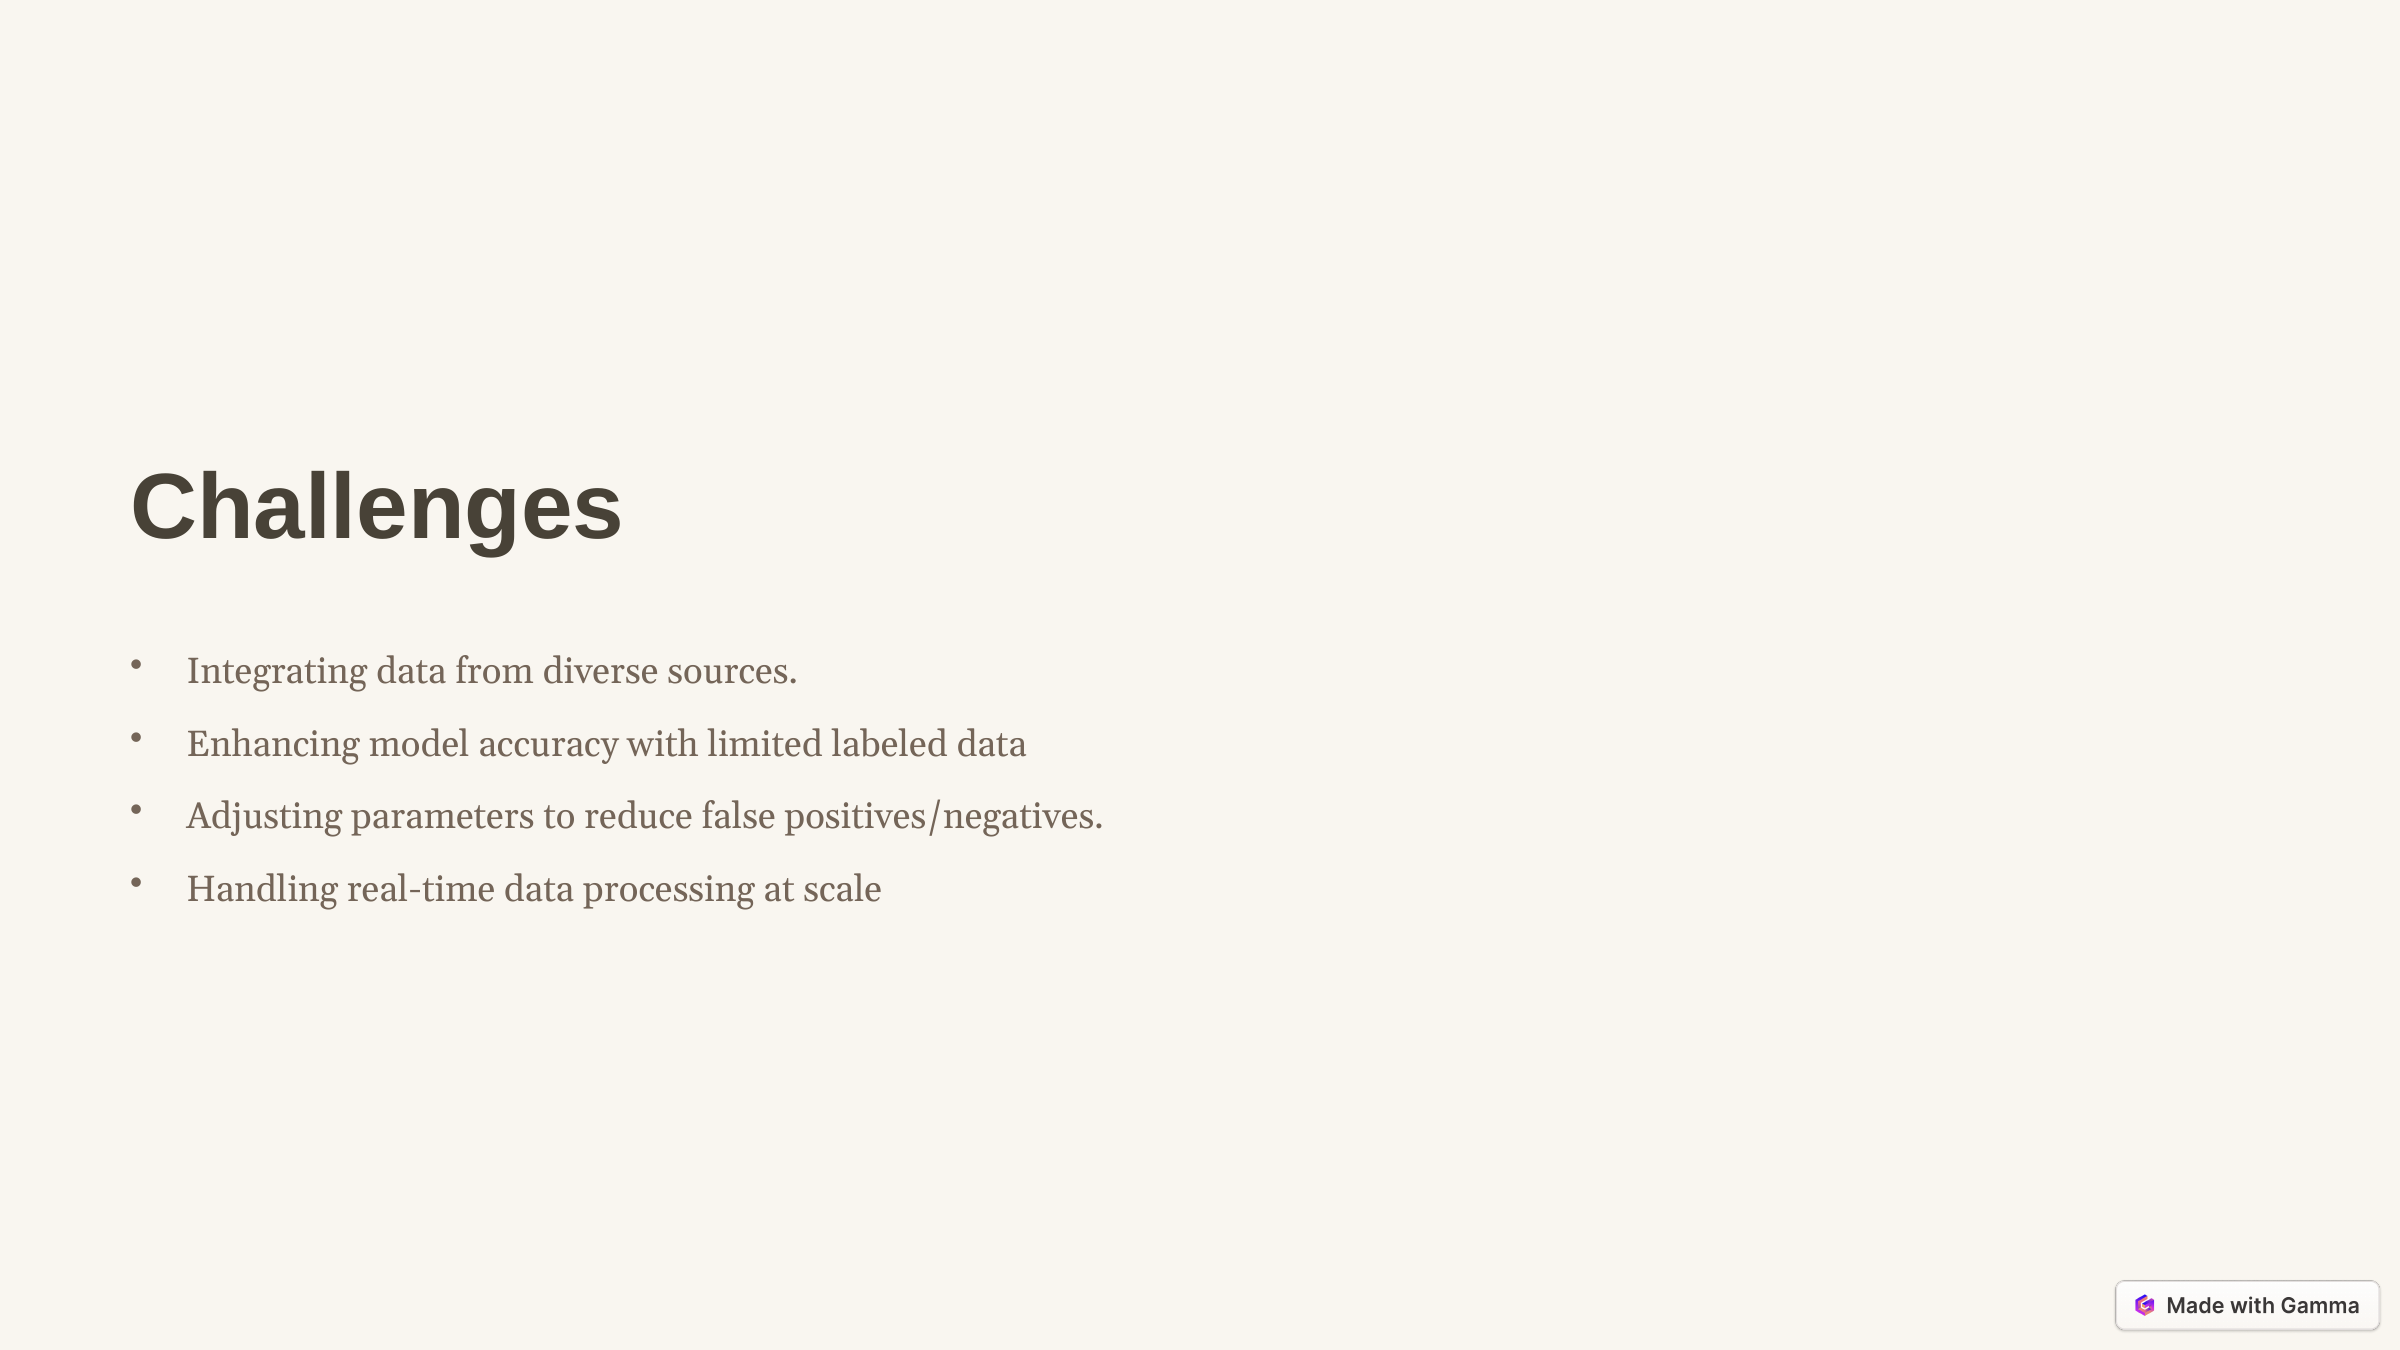

Challenges
Integrating data from diverse sources.
Enhancing model accuracy with limited labeled data
Adjusting parameters to reduce false positives/negatives.
Handling real-time data processing at scale